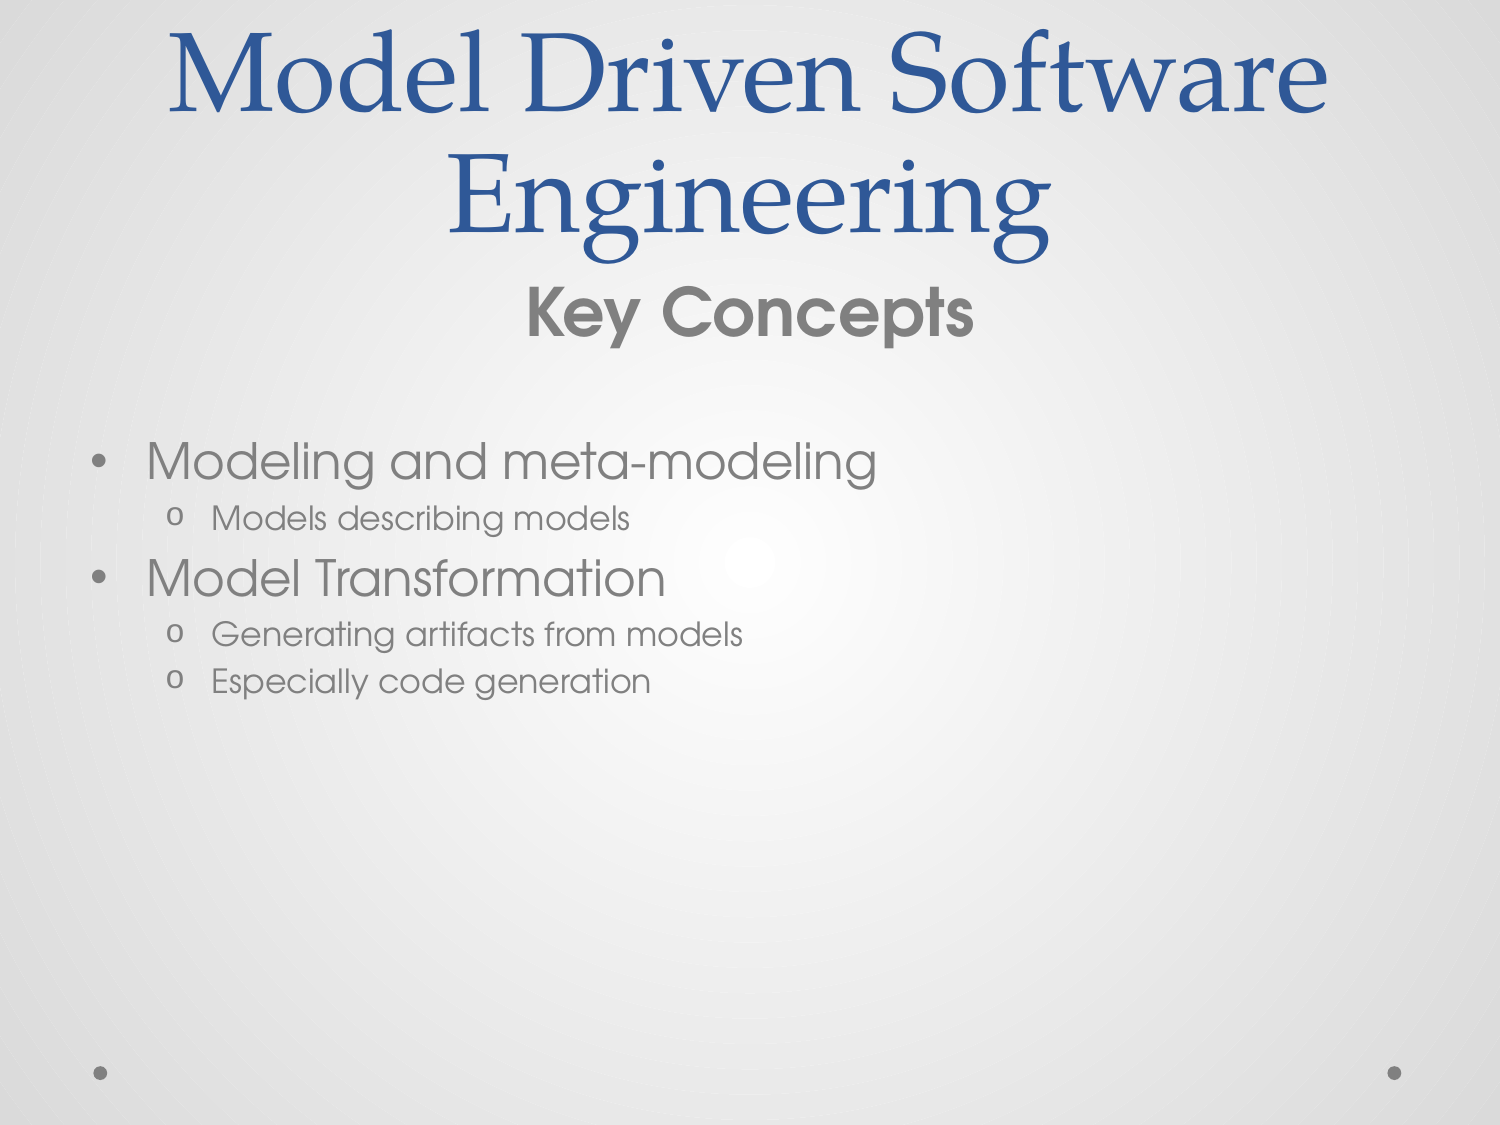

# Model Driven Software Engineering
Key Concepts

Modeling and meta-modeling
Models describing models
Model Transformation
Generating artifacts from models
Especially code generation